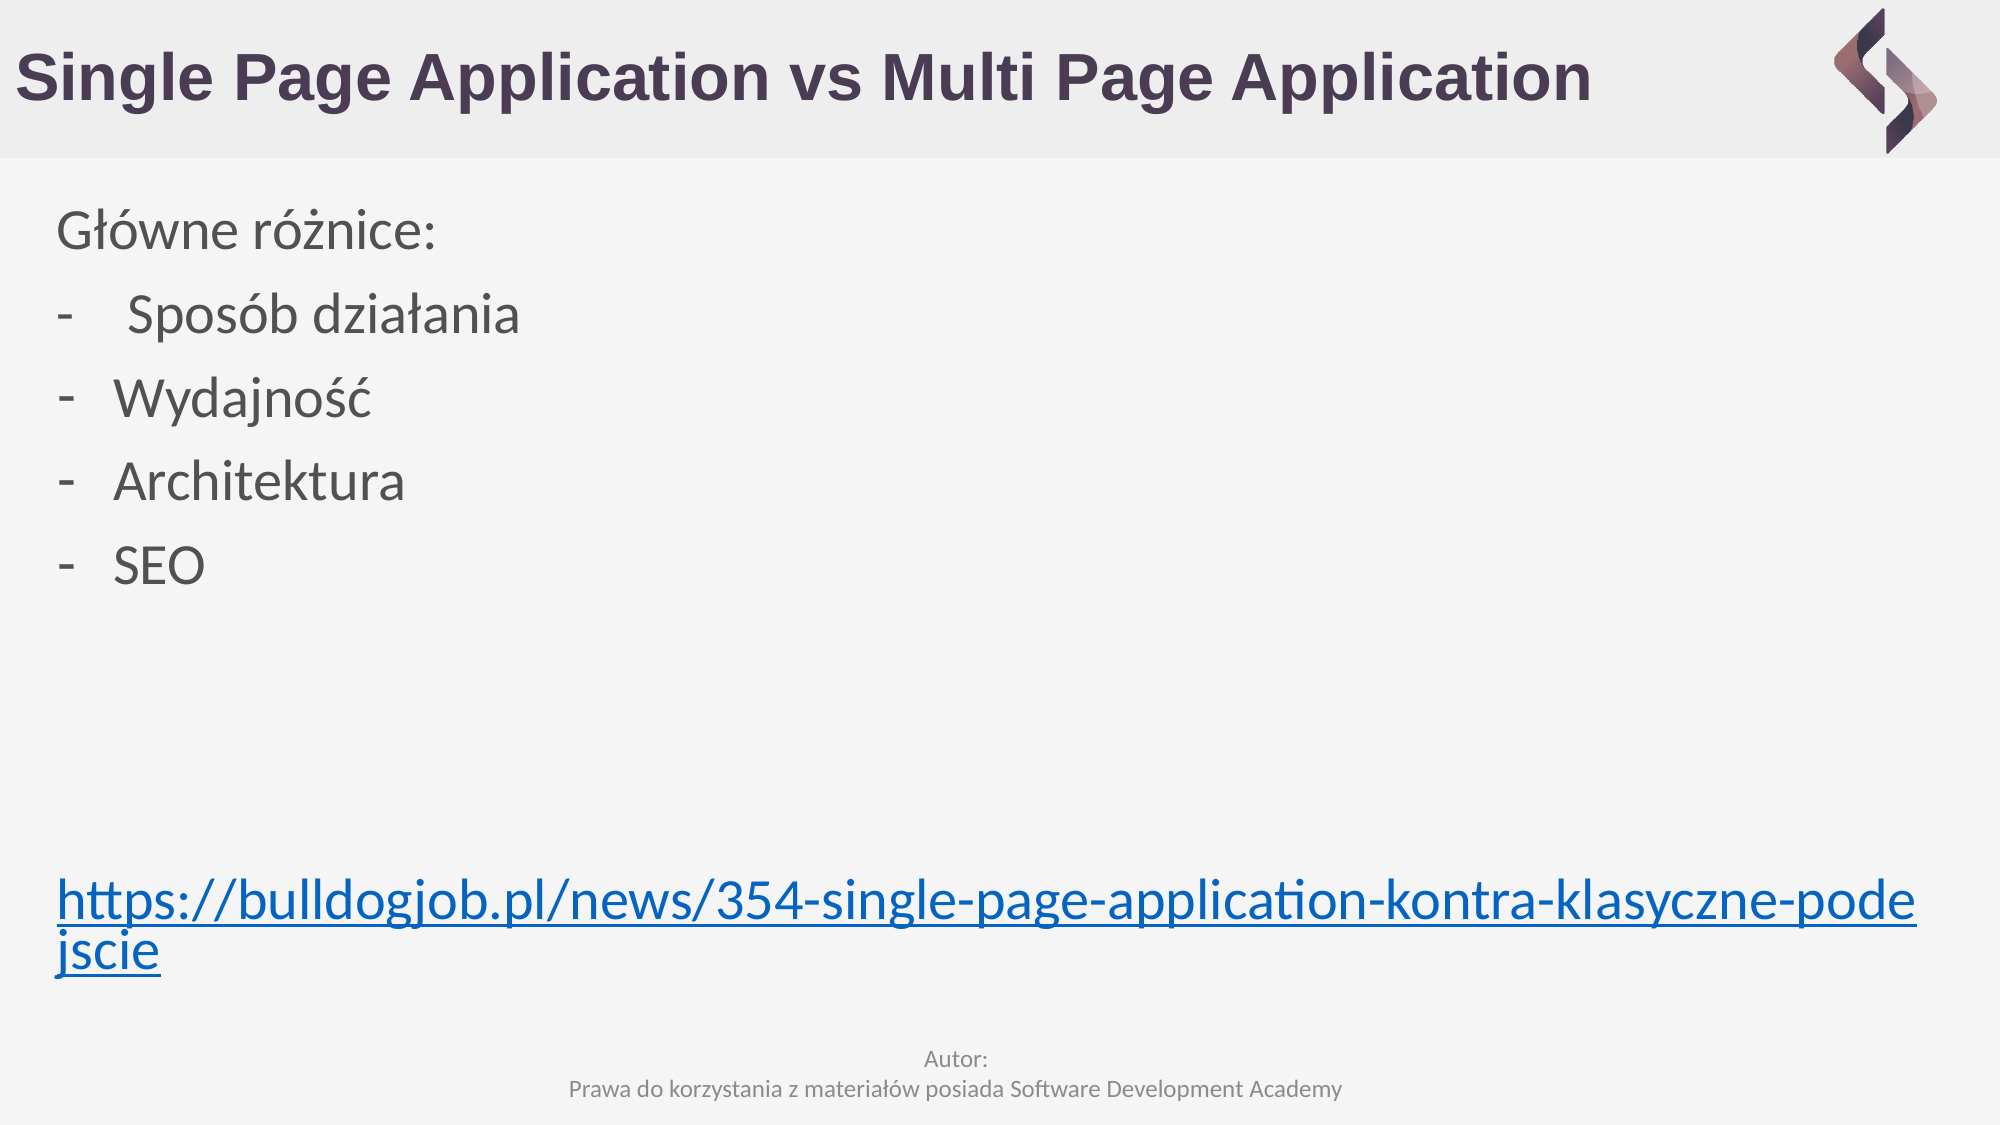

# Single Page Application vs Multi Page Application
Główne różnice:
-    Sposób działania
Wydajność
Architektura
SEO

https://bulldogjob.pl/news/354-single-page-application-kontra-klasyczne-podejscie
Autor:
Prawa do korzystania z materiałów posiada Software Development Academy